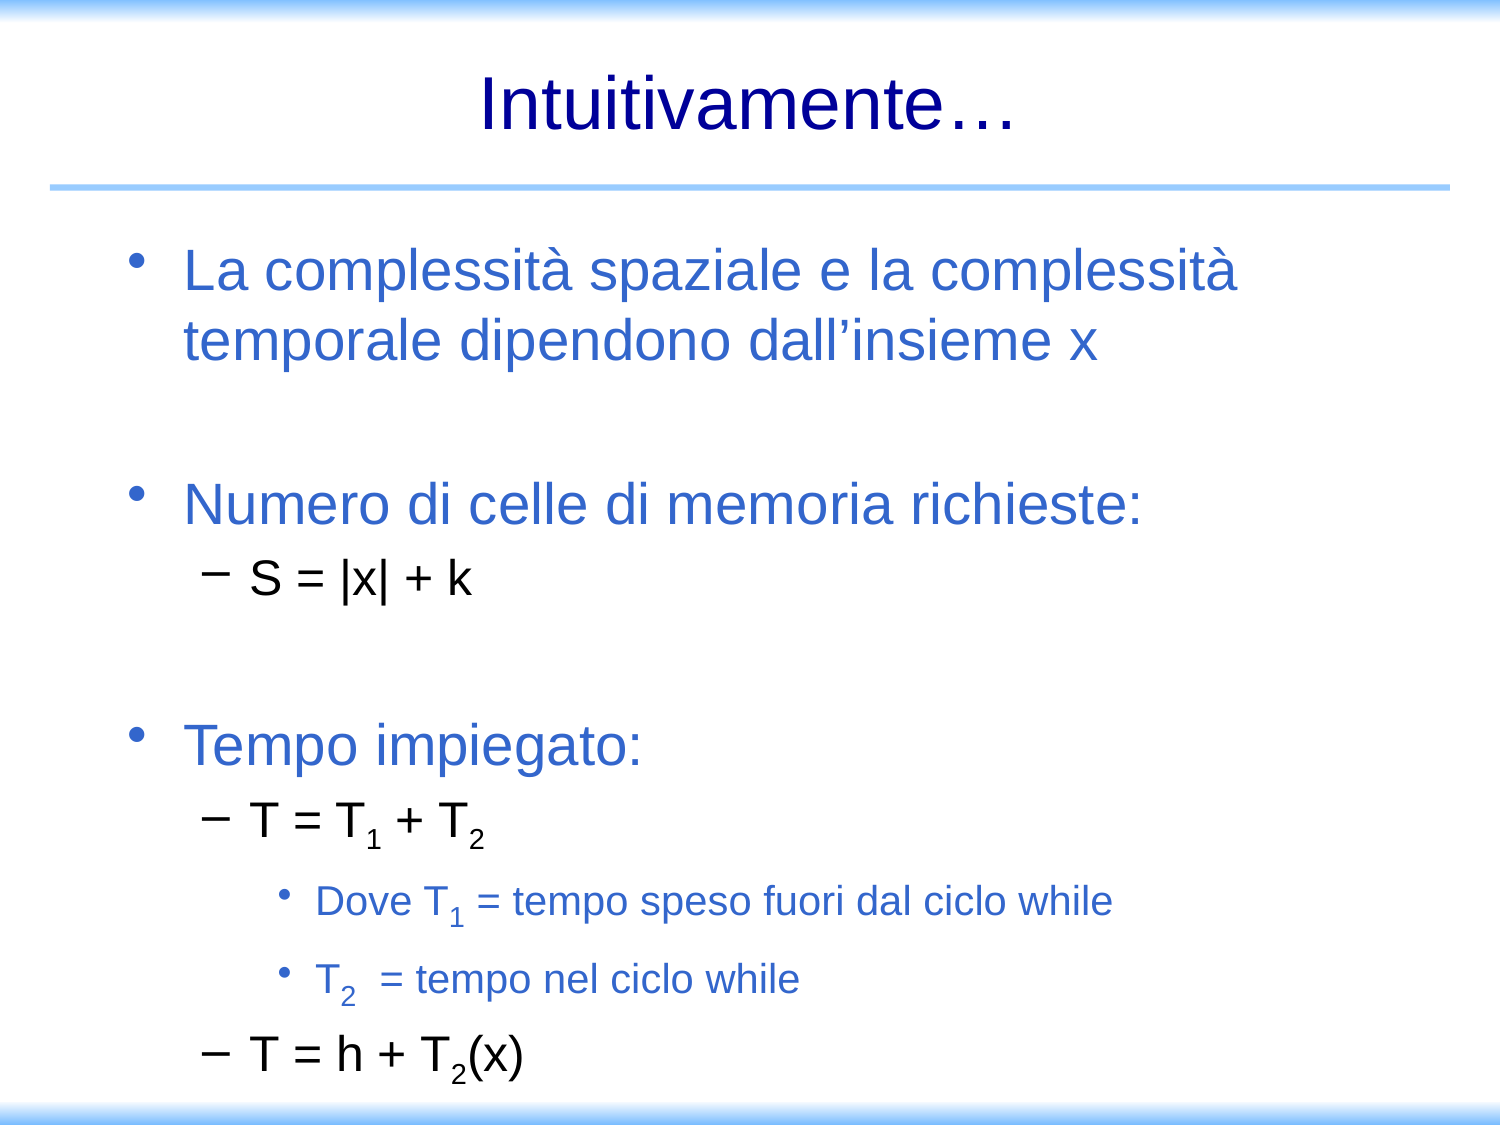

# Intuitivamente…
La complessità spaziale e la complessità temporale dipendono dall’insieme x

Numero di celle di memoria richieste:
S = |x| + k

Tempo impiegato:
T = T1 + T2
Dove T1 = tempo speso fuori dal ciclo while
T2  = tempo nel ciclo while
T = h + T2(x)